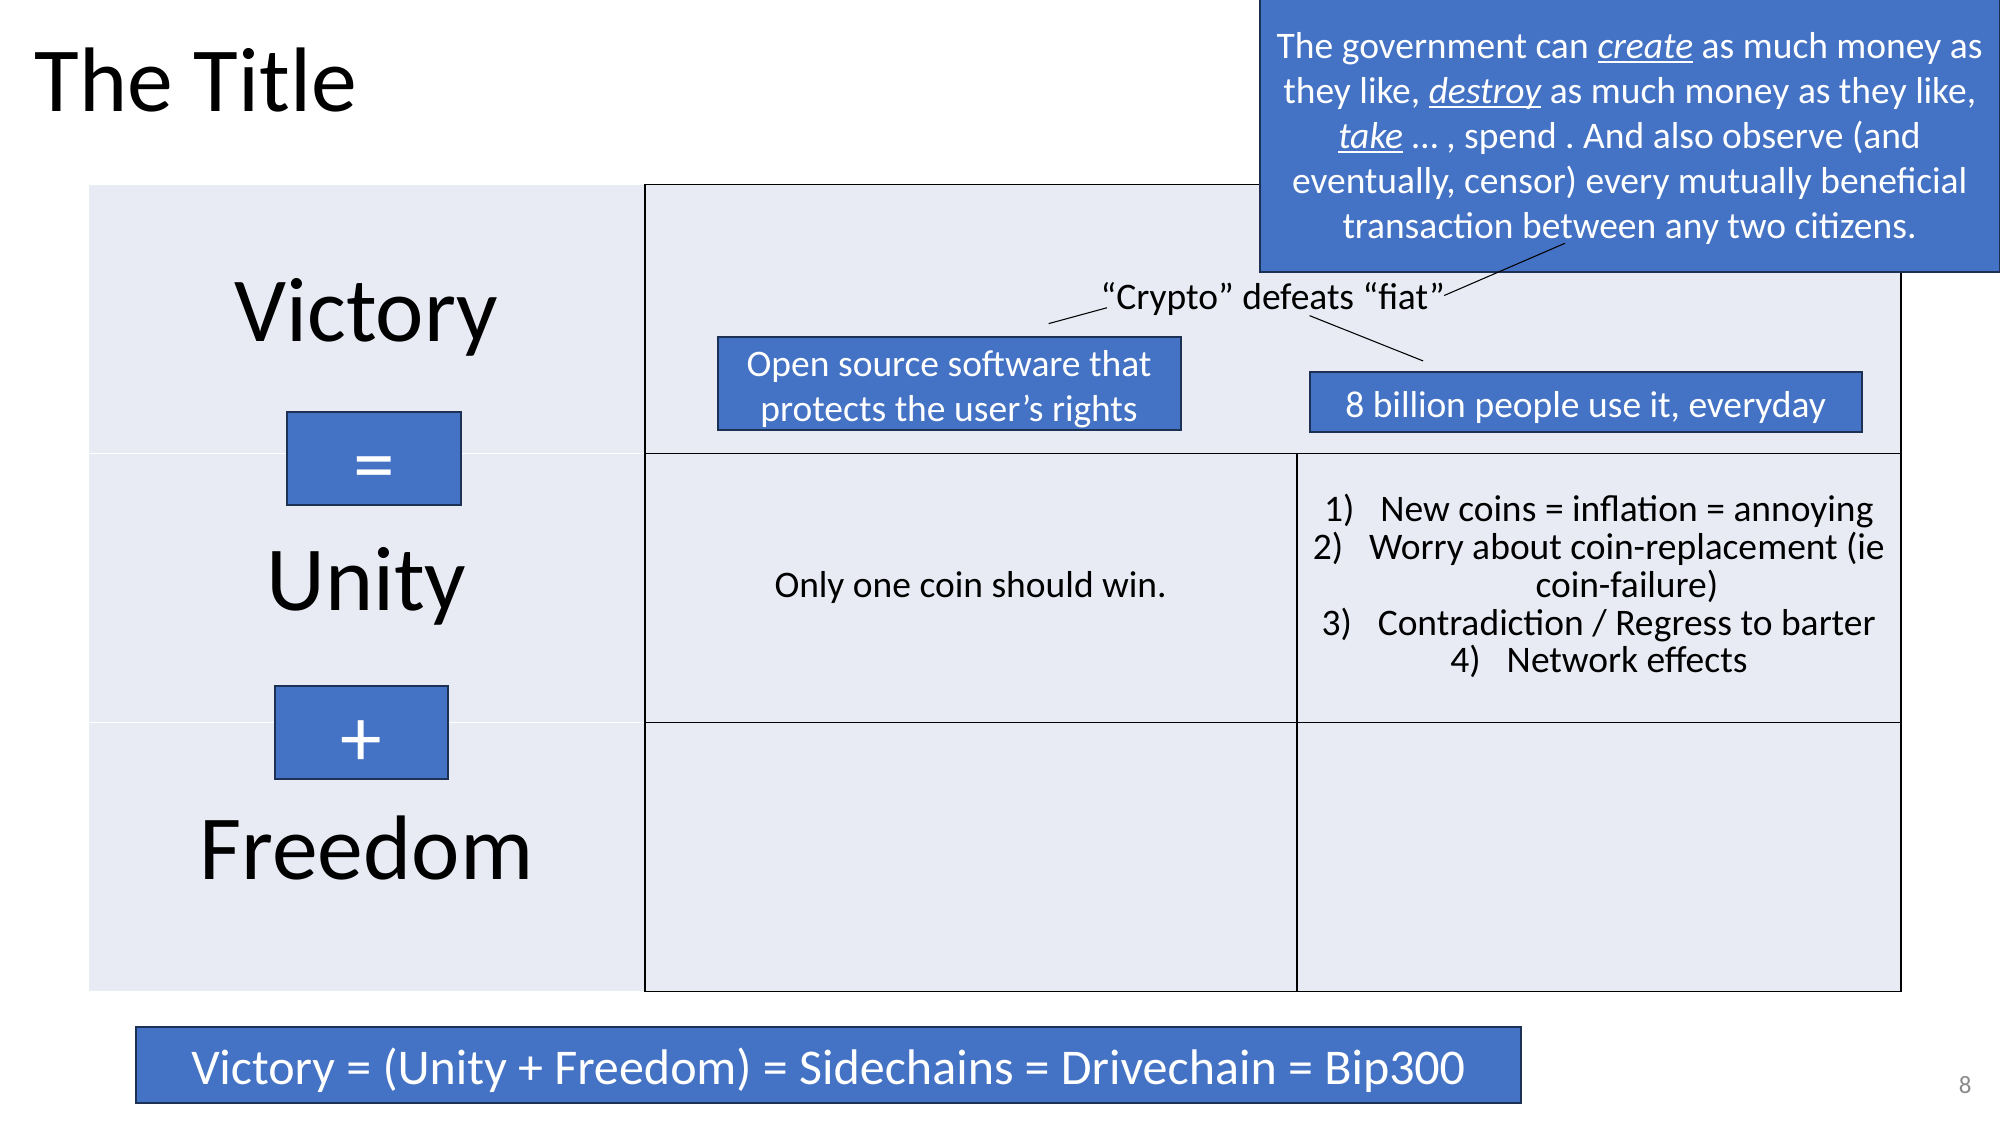

The government can create as much money as they like, destroy as much money as they like, take … , spend . And also observe (and eventually, censor) every mutually beneficial transaction between any two citizens.
# The Title
| Victory | “Crypto” defeats “fiat” |  |
| --- | --- | --- |
| Unity | Only one coin should win. | New coins = inflation = annoying Worry about coin-replacement (ie coin-failure) Contradiction / Regress to barter Network effects |
| Freedom |  |  |
Open source software that protects the user’s rights
8 billion people use it, everyday
=
+
Victory = (Unity + Freedom) = Sidechains = Drivechain = Bip300
8